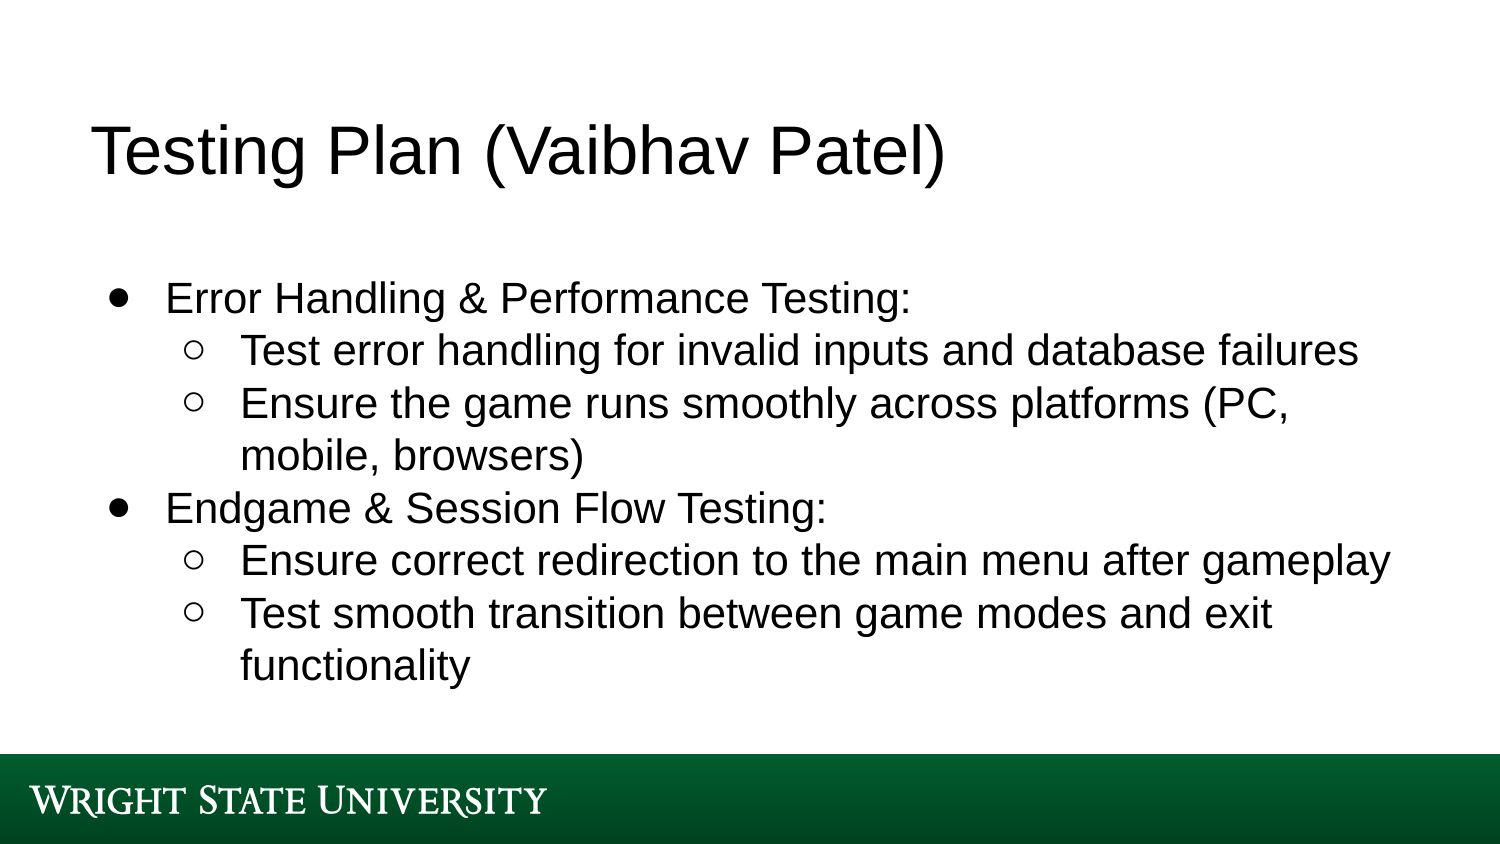

# Testing Plan (Vaibhav Patel)
Error Handling & Performance Testing:
Test error handling for invalid inputs and database failures
Ensure the game runs smoothly across platforms (PC, mobile, browsers)
Endgame & Session Flow Testing:
Ensure correct redirection to the main menu after gameplay
Test smooth transition between game modes and exit functionality